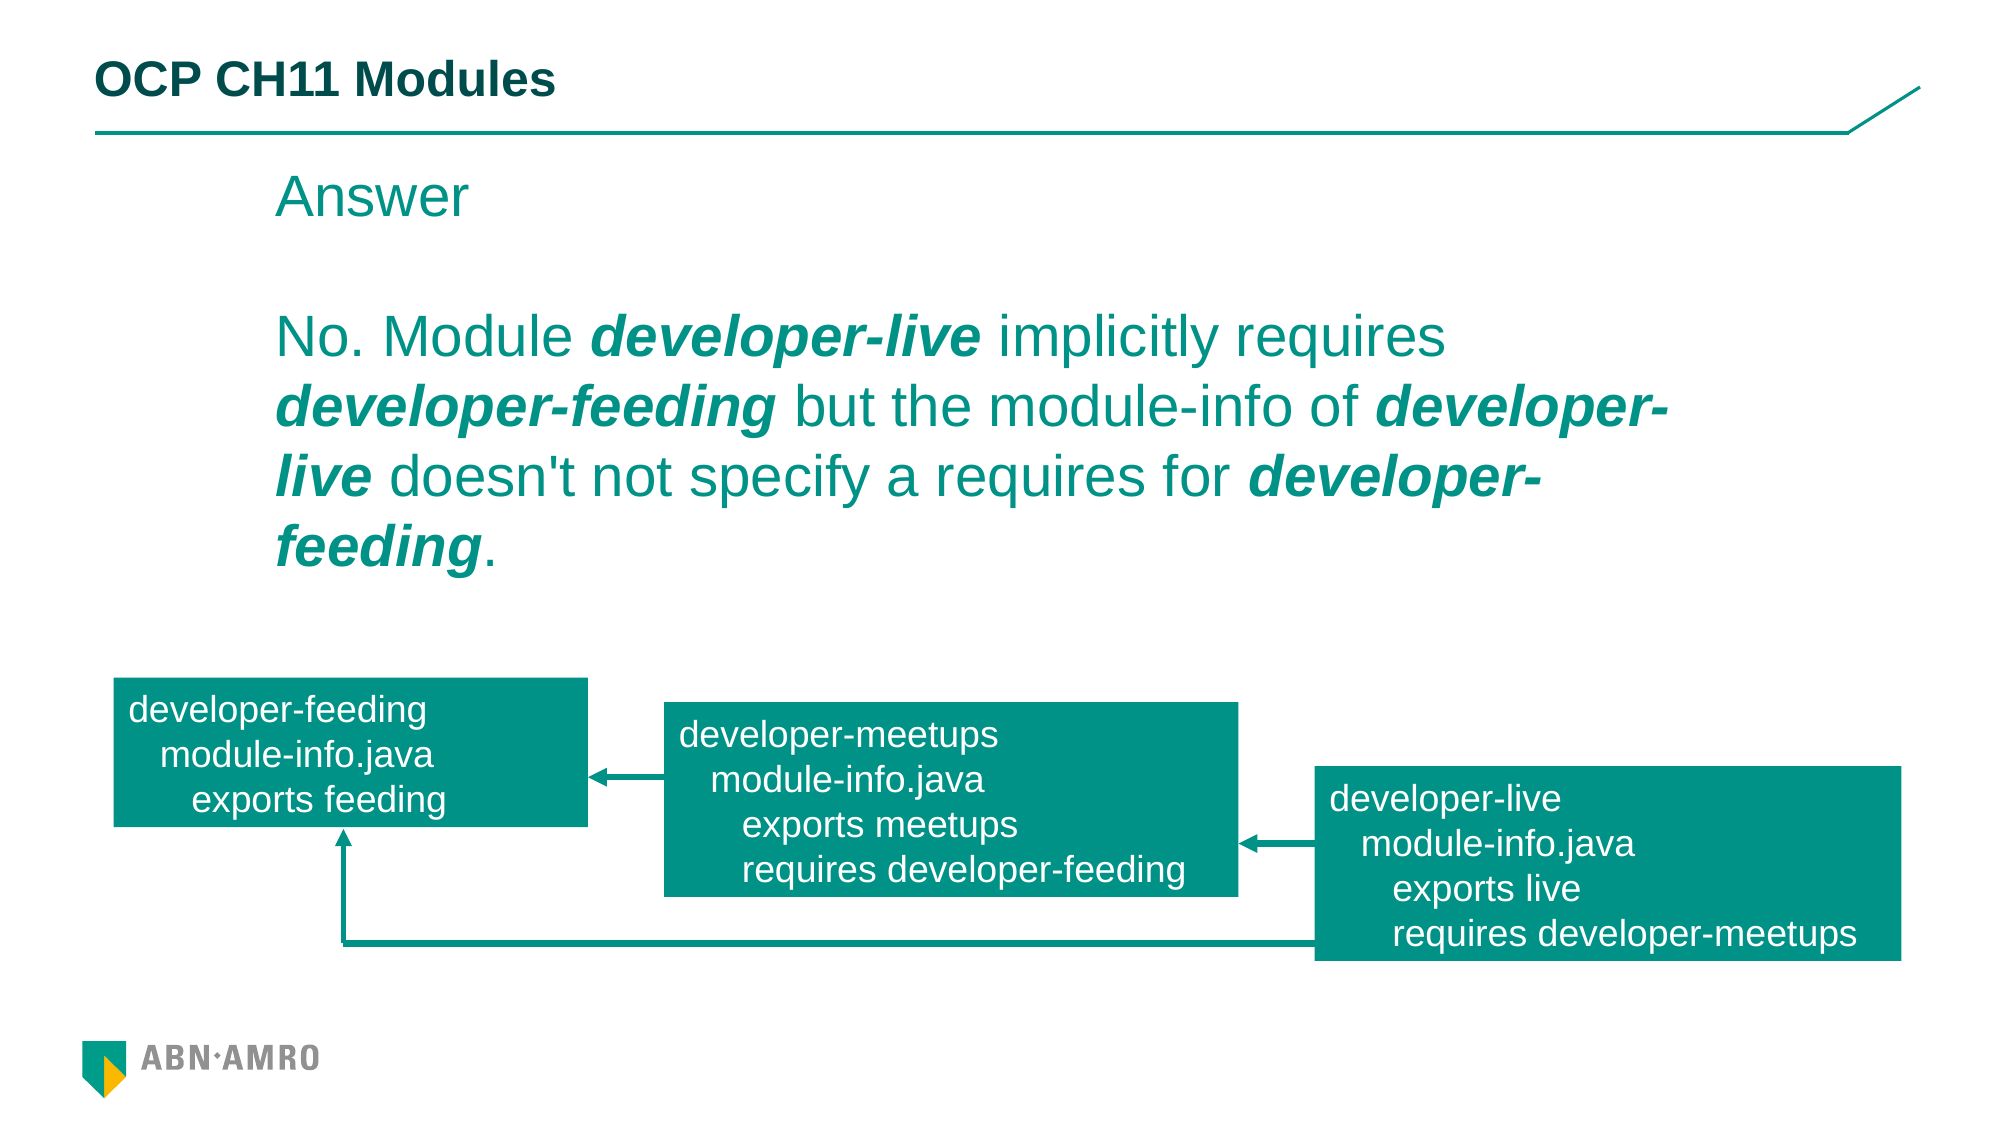

# OCP CH11 Modules
Answer

No. Module developer-live implicitly requires developer-feeding but the module-info of developer-live doesn't not specify a requires for developer-feeding.
developer-feeding
   module-info.java
      exports feeding
developer-meetups
   module-info.java
      exports meetups
      requires developer-feeding
developer-live
   module-info.java
      exports live
      requires developer-meetups